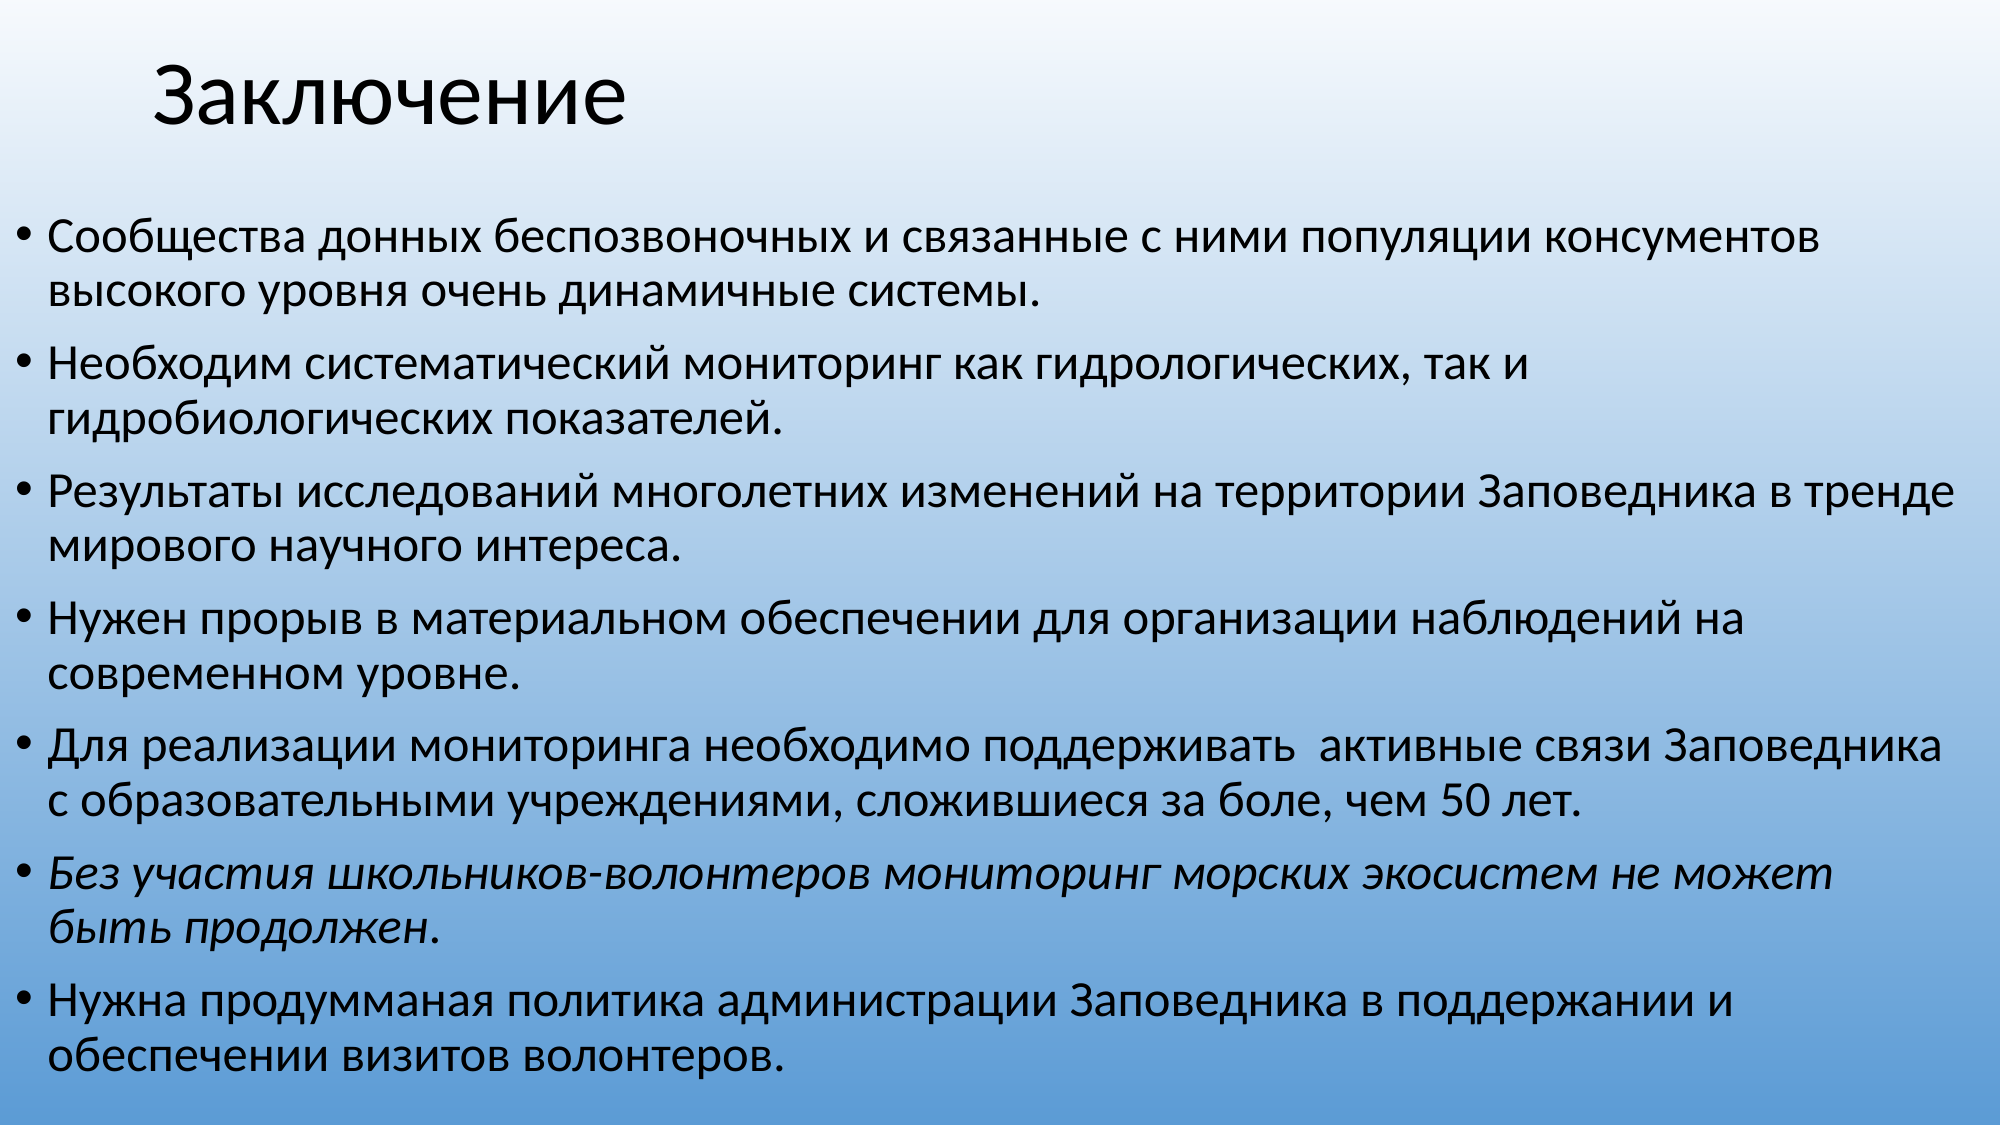

# Заключение
Сообщества донных беспозвоночных и связанные с ними популяции консументов высокого уровня очень динамичные системы.
Необходим систематический мониторинг как гидрологических, так и гидробиологических показателей.
Результаты исследований многолетних изменений на территории Заповедника в тренде мирового научного интереса.
Нужен прорыв в материальном обеспечении для организации наблюдений на современном уровне.
Для реализации мониторинга необходимо поддерживать  активные связи Заповедника с образовательными учреждениями, сложившиеся за боле, чем 50 лет.
Без участия школьников-волонтеров мониторинг морских экосистем не может быть продолжен.
Нужна продумманая политика администрации Заповедника в поддержании и обеспечении визитов волонтеров.

17